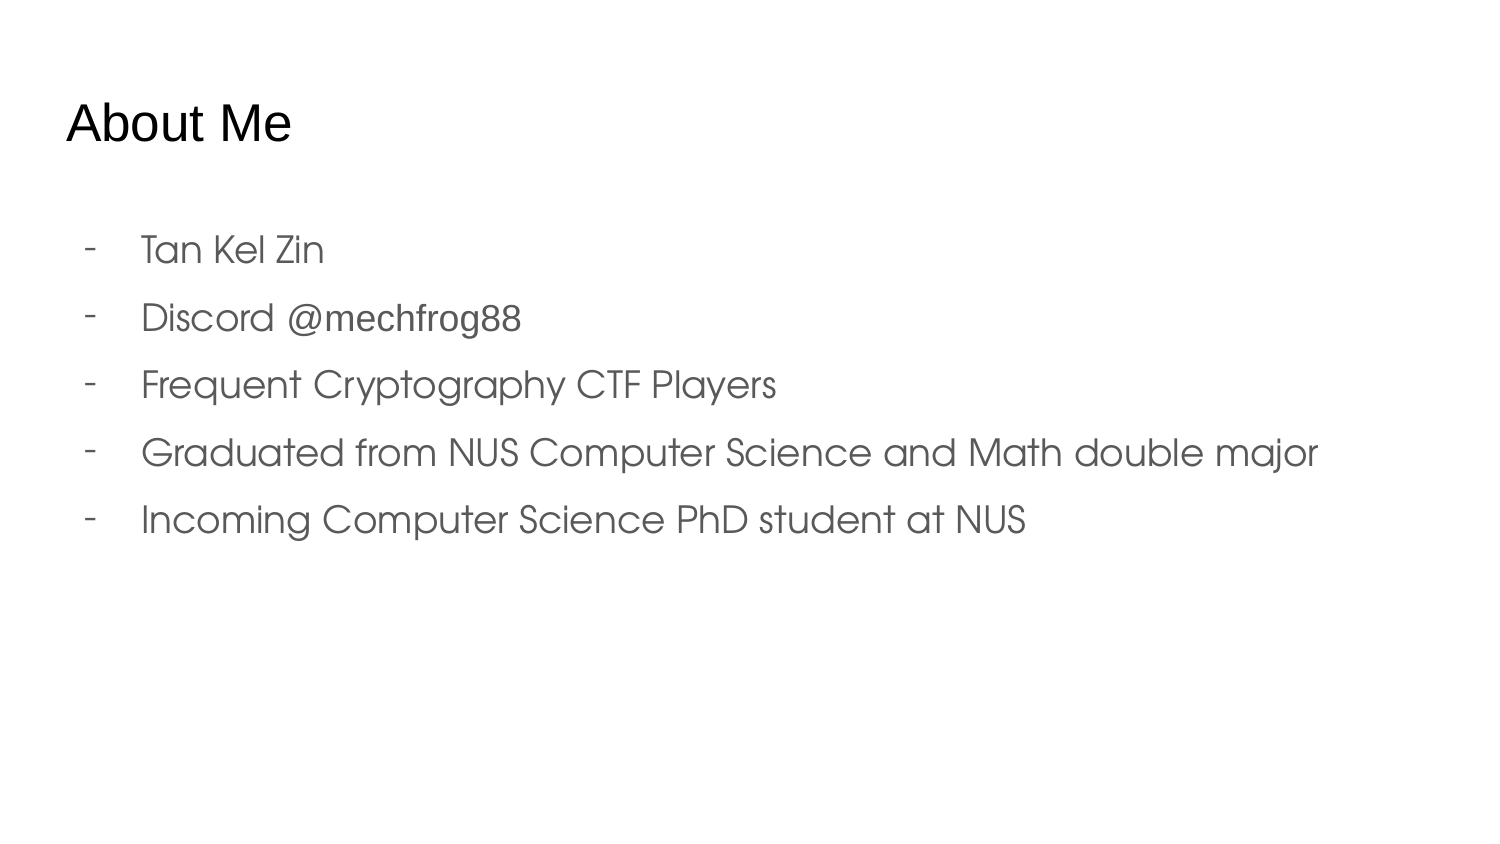

# About Me
Tan Kel Zin
Discord @mechfrog88
Frequent Cryptography CTF Players
Graduated from NUS Computer Science and Math double major
Incoming Computer Science PhD student at NUS